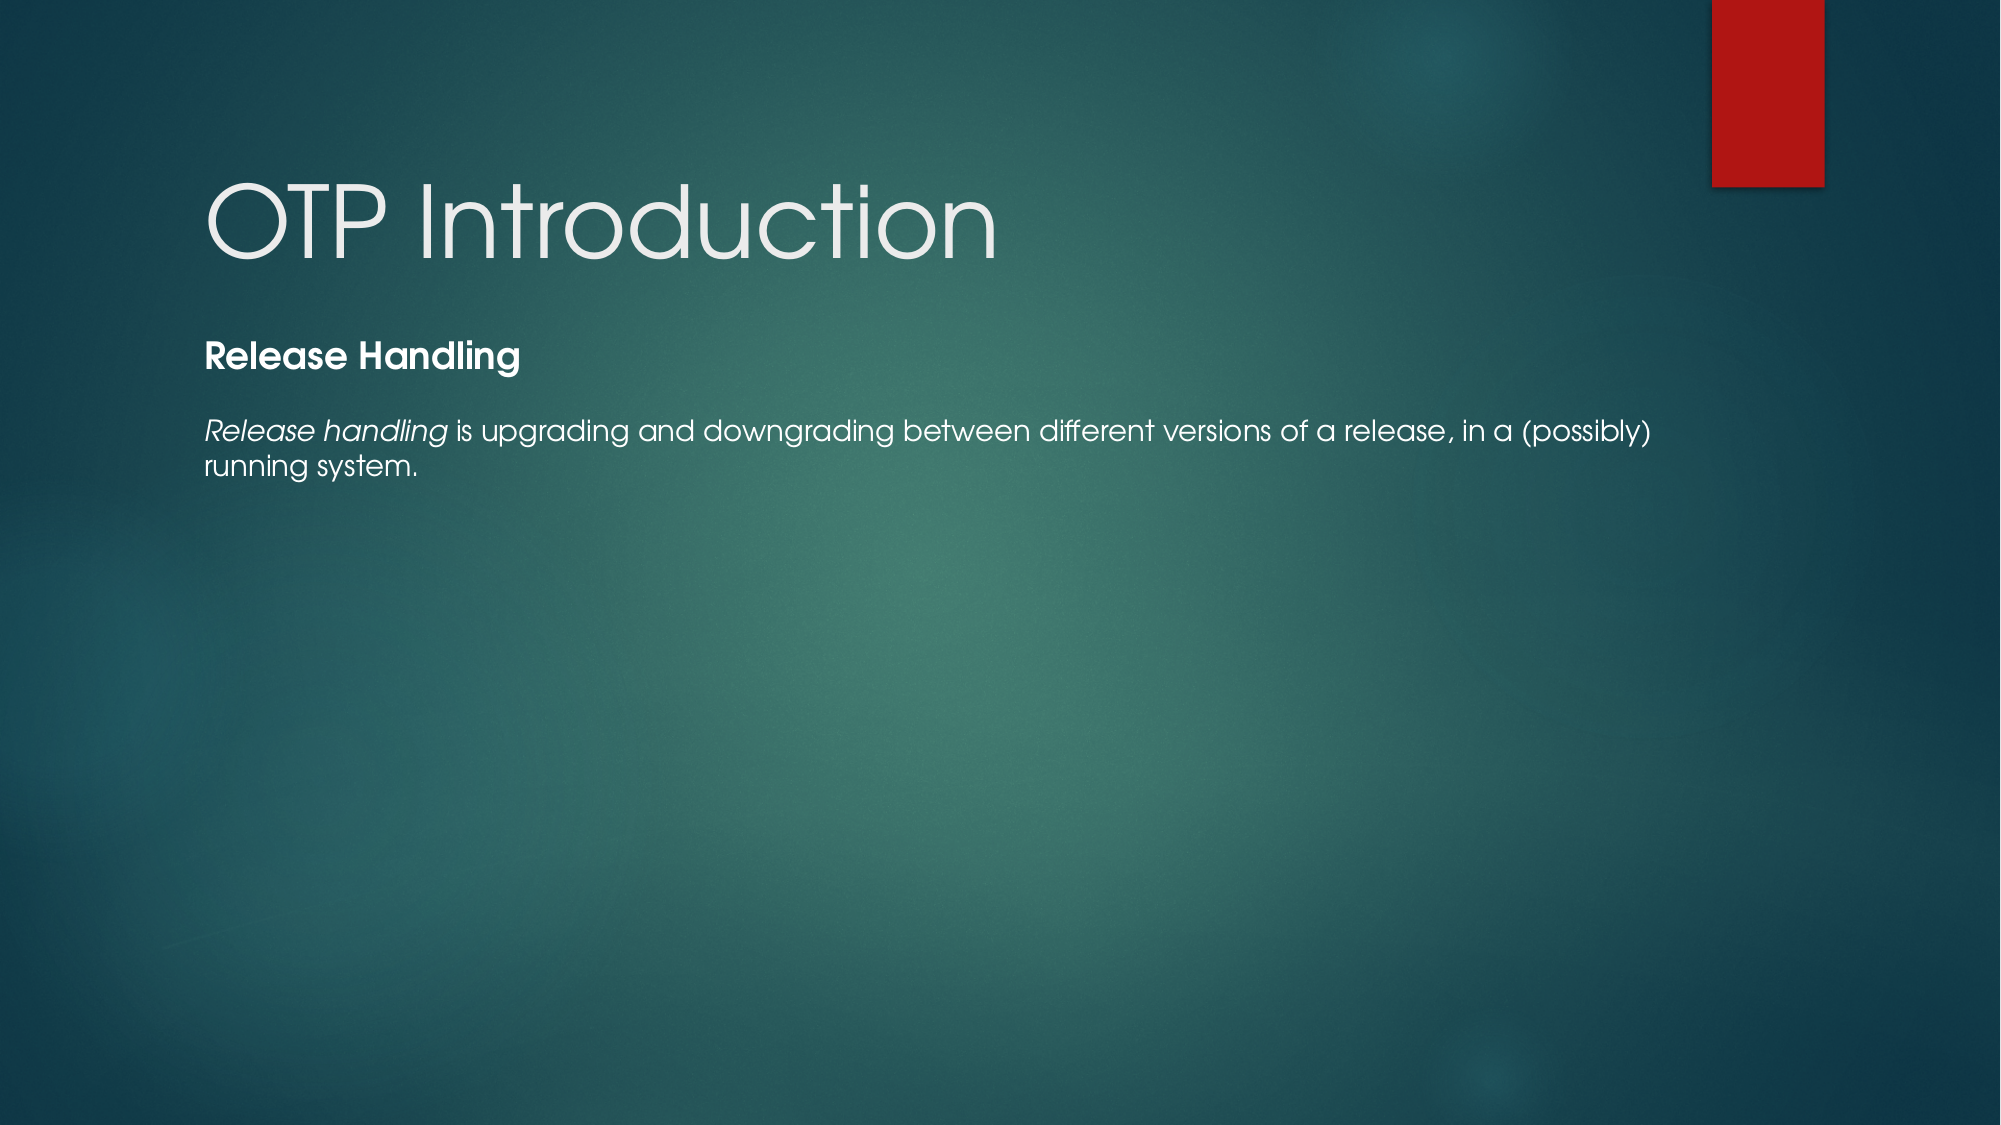

# OTP Introduction

Release Handling

Release handling is upgrading and downgrading between different versions of a release, in a (possibly)
running system.